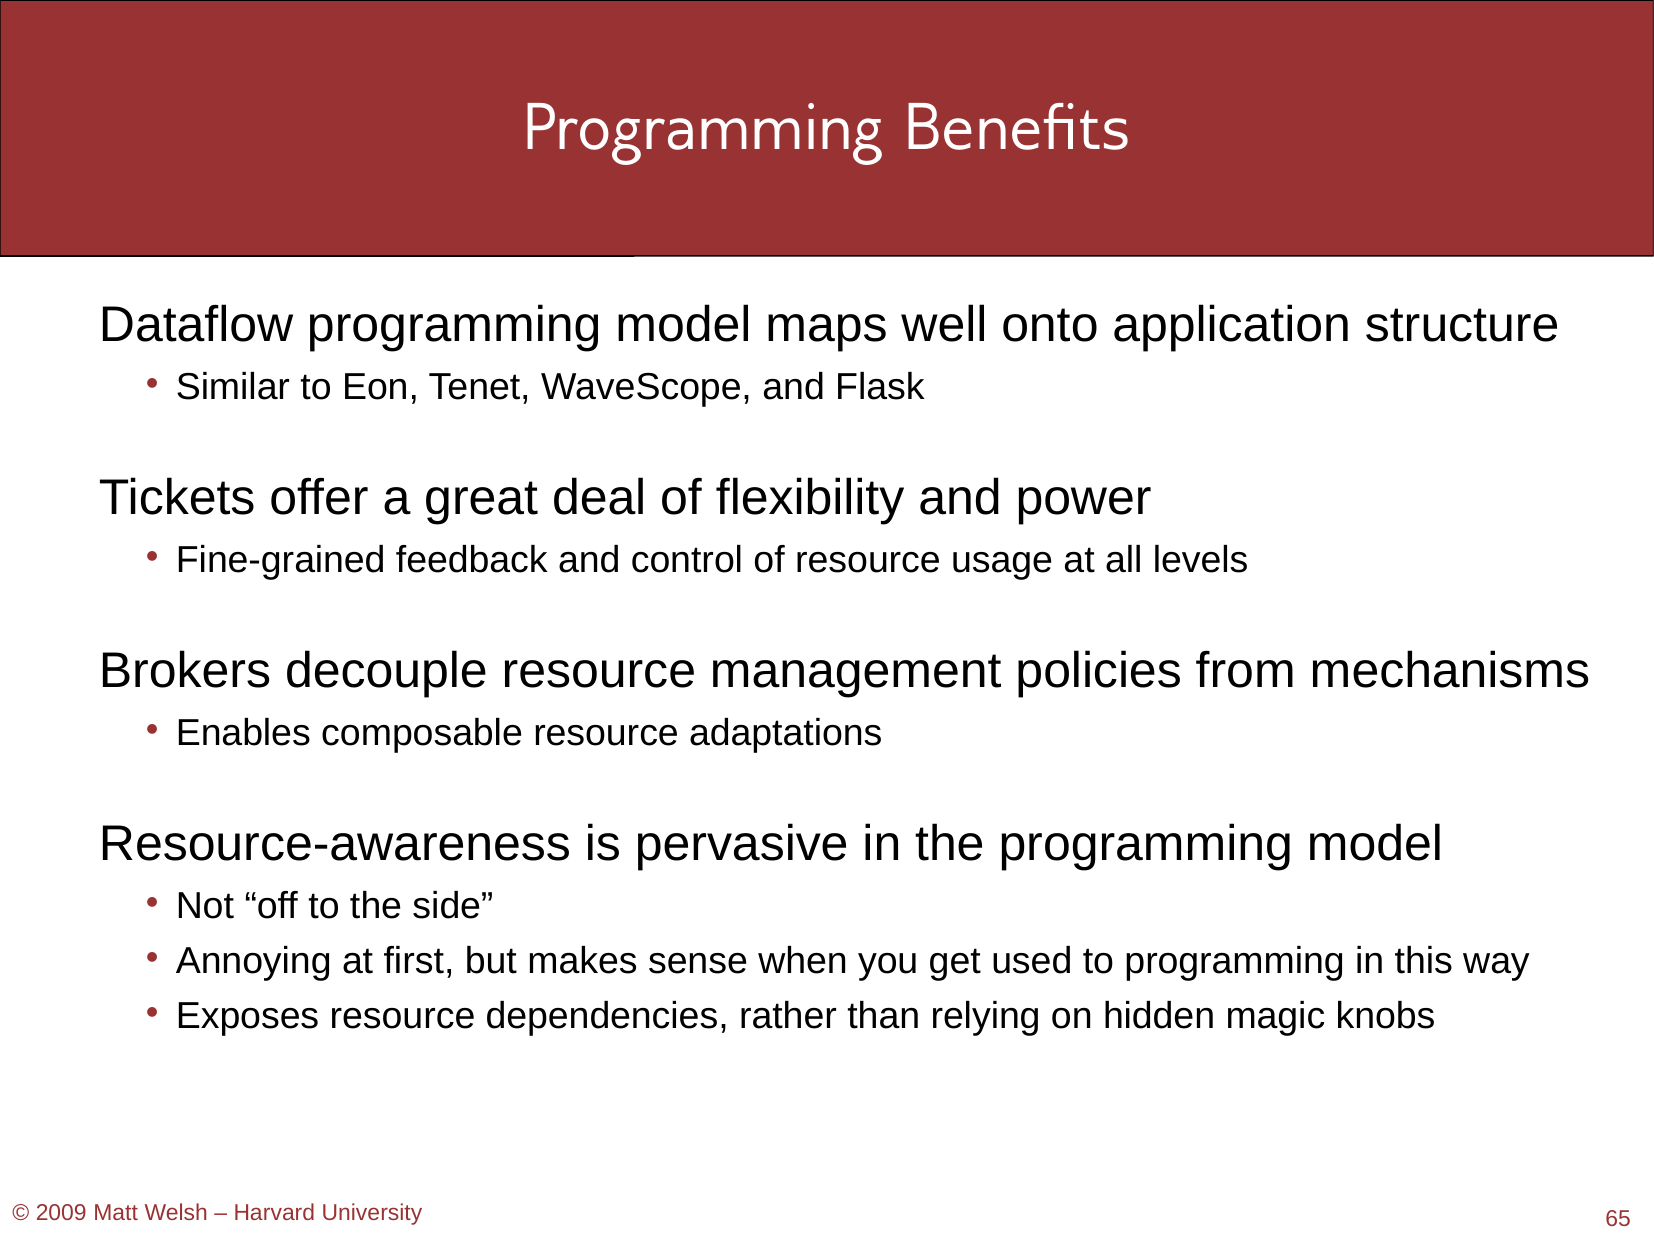

# Programming Benefits
Dataflow programming model maps well onto application structure
Similar to Eon, Tenet, WaveScope, and Flask
Tickets offer a great deal of flexibility and power
Fine-grained feedback and control of resource usage at all levels
Brokers decouple resource management policies from mechanisms
Enables composable resource adaptations
Resource-awareness is pervasive in the programming model
Not “off to the side”
Annoying at first, but makes sense when you get used to programming in this way
Exposes resource dependencies, rather than relying on hidden magic knobs